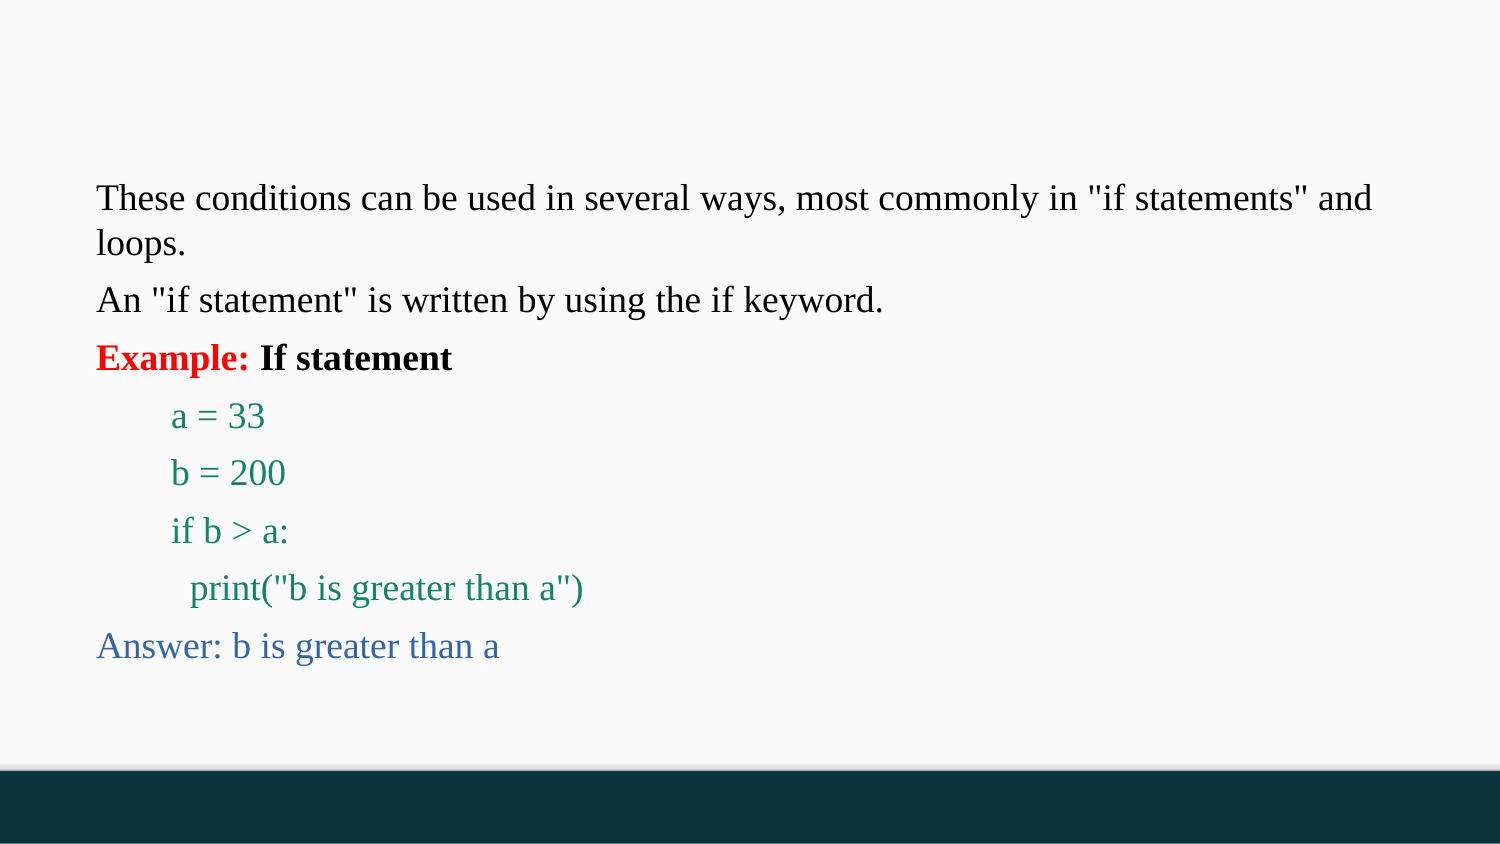

These conditions can be used in several ways, most commonly in "if statements" and loops.
An "if statement" is written by using the if keyword.
Example: If statement
a = 33
b = 200
if b > a:
  print("b is greater than a")
Answer: b is greater than a